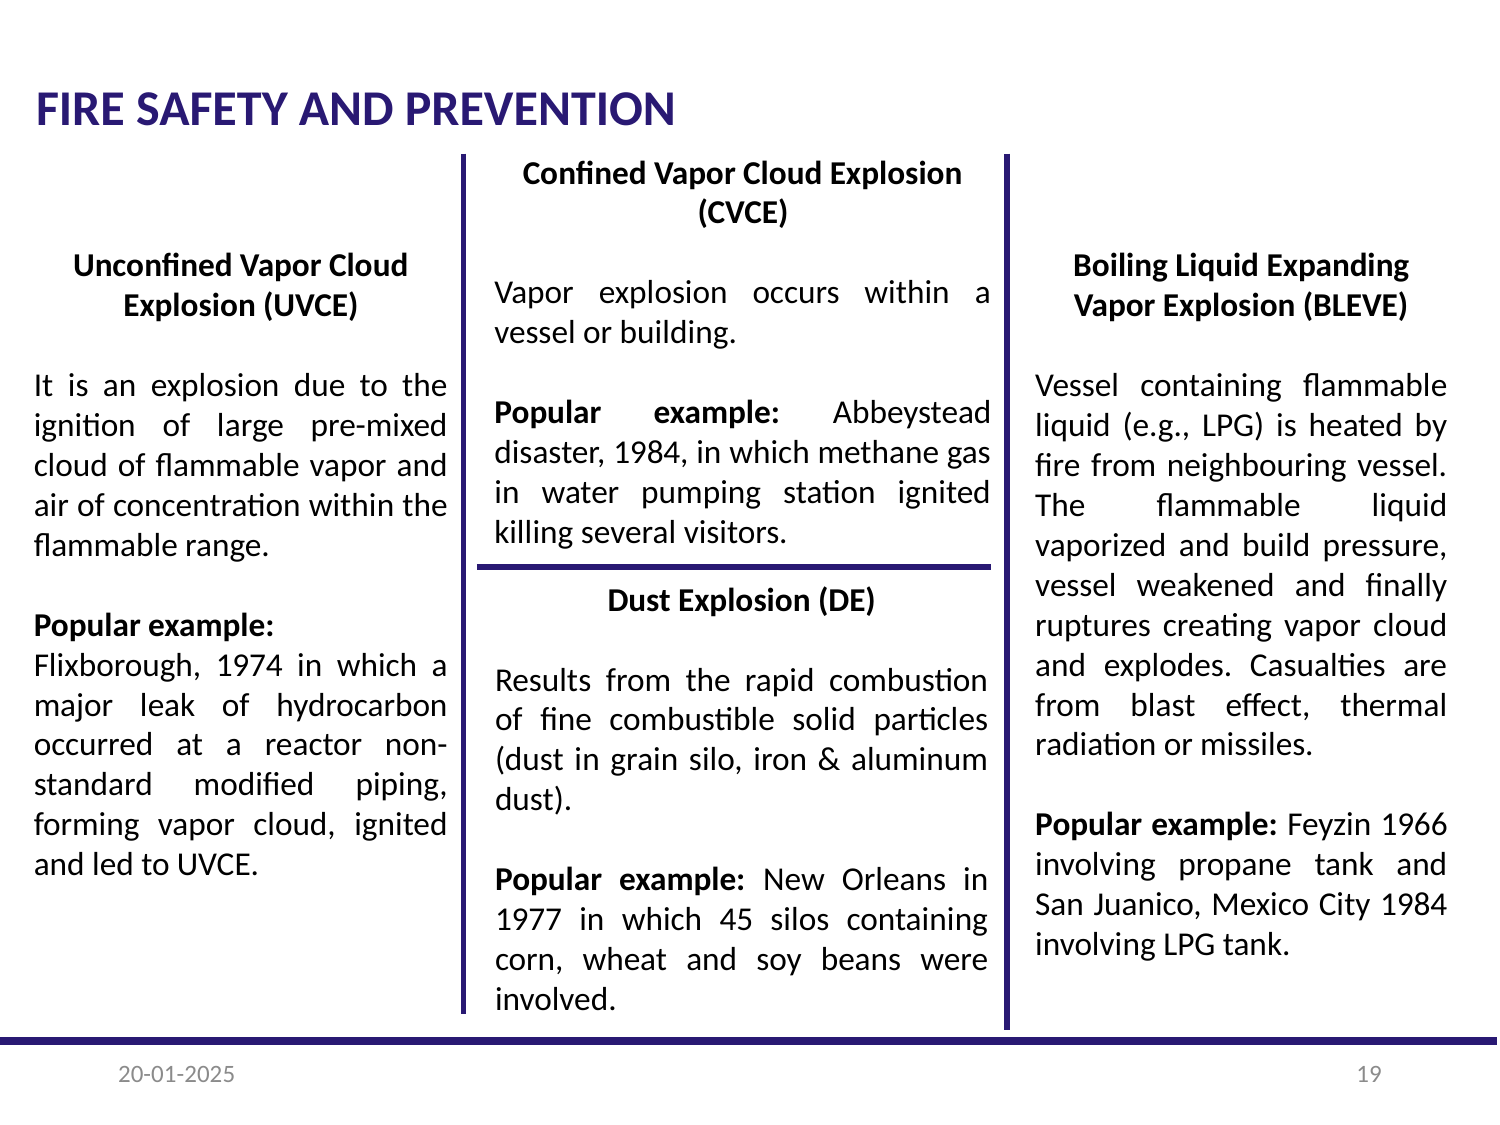

FIRE SAFETY AND PREVENTION
Confined Vapor Cloud Explosion (CVCE)

Vapor explosion occurs within a vessel or building.

Popular example: Abbeystead disaster, 1984, in which methane gas in water pumping station ignited killing several visitors.
Boiling Liquid Expanding Vapor Explosion (BLEVE)

Vessel containing flammable liquid (e.g., LPG) is heated by fire from neighbouring vessel. The flammable liquid vaporized and build pressure, vessel weakened and finally ruptures creating vapor cloud and explodes. Casualties are from blast effect, thermal radiation or missiles.

Popular example: Feyzin 1966 involving propane tank and San Juanico, Mexico City 1984 involving LPG tank.
Unconfined Vapor Cloud Explosion (UVCE)

It is an explosion due to the ignition of large pre-mixed cloud of flammable vapor and air of concentration within the flammable range.

Popular example:
Flixborough, 1974 in which a major leak of hydrocarbon occurred at a reactor non-standard modified piping, forming vapor cloud, ignited and led to UVCE.
Dust Explosion (DE)

Results from the rapid combustion of fine combustible solid particles (dust in grain silo, iron & aluminum dust).

Popular example: New Orleans in 1977 in which 45 silos containing corn, wheat and soy beans were involved.
20-01-2025
19